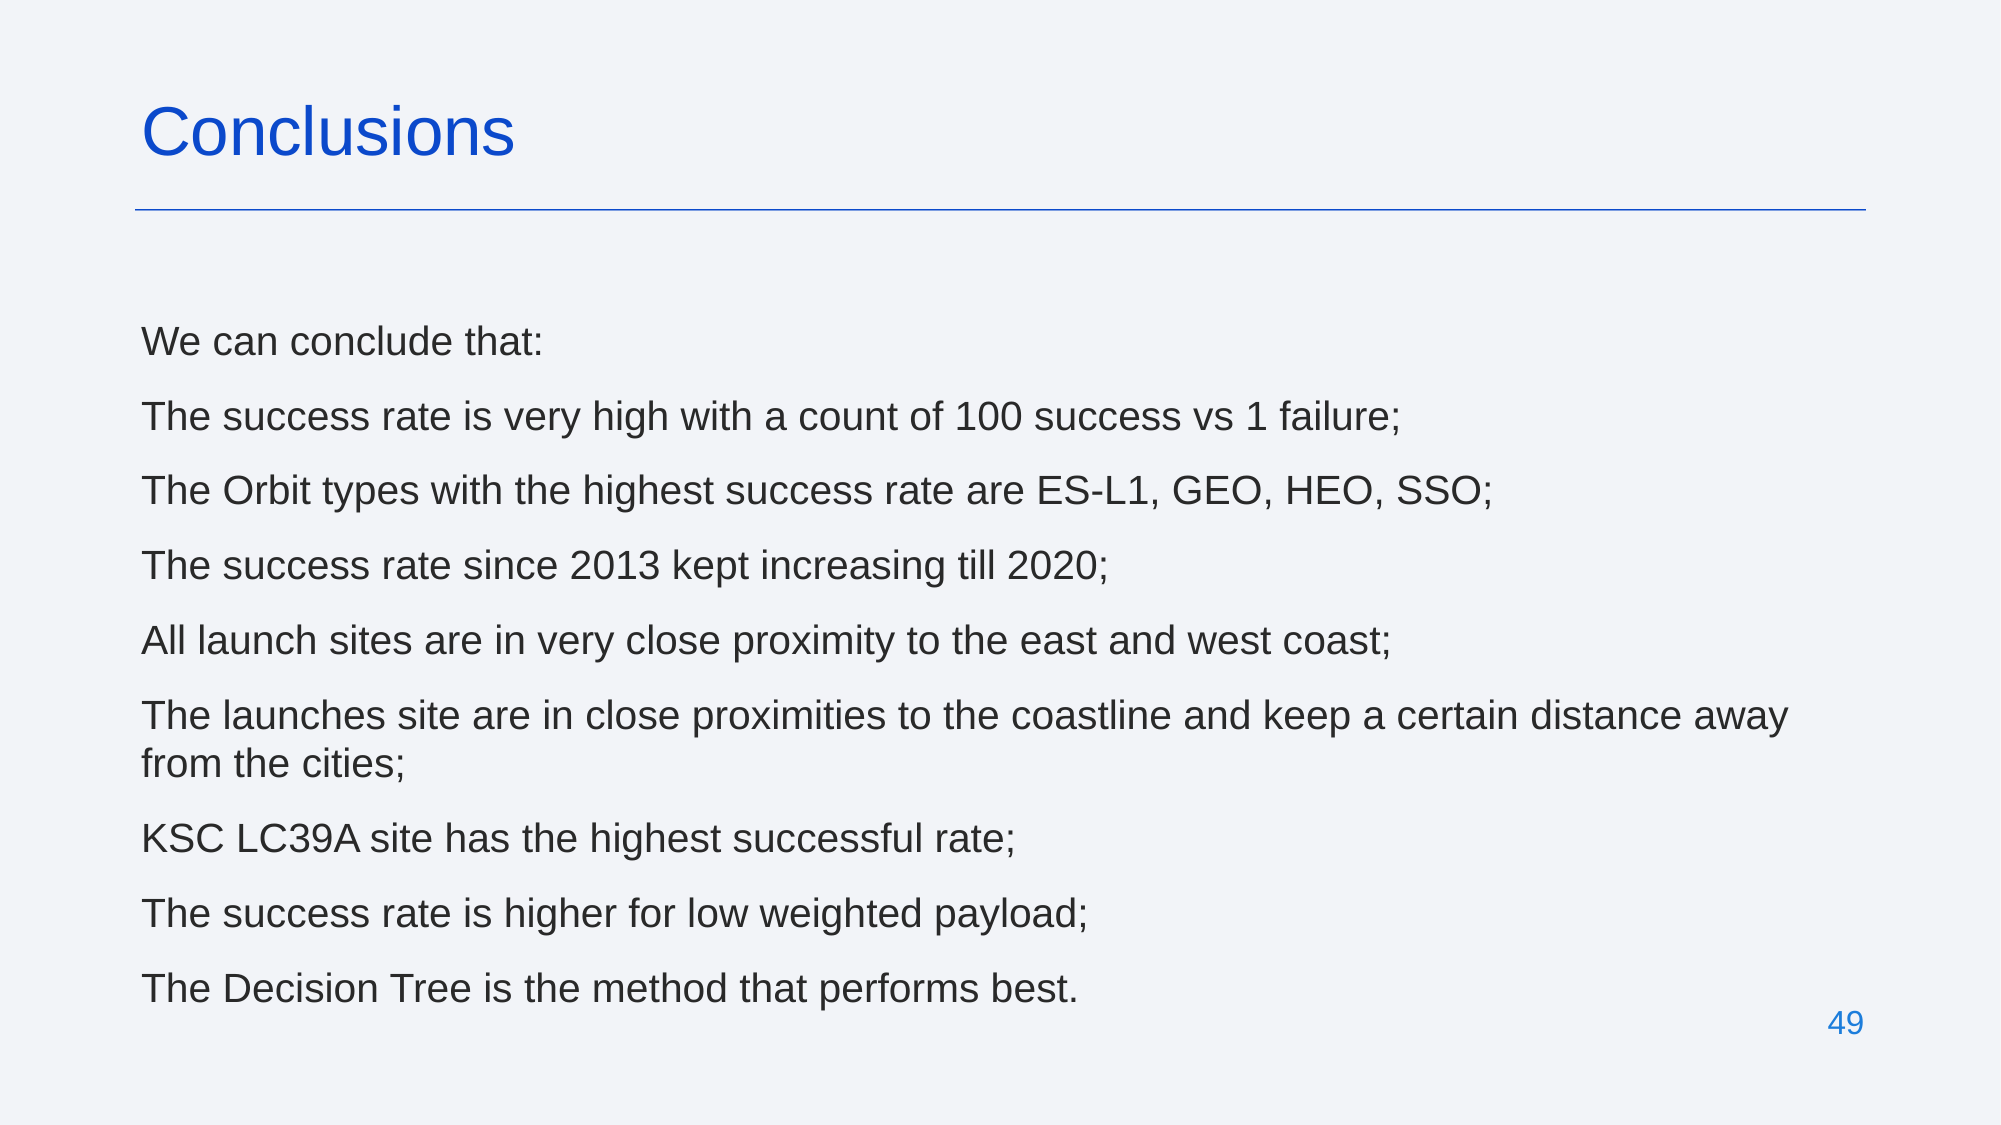

Conclusions
We can conclude that:
The success rate is very high with a count of 100 success vs 1 failure;
The Orbit types with the highest success rate are ES-L1, GEO, HEO, SSO;
The success rate since 2013 kept increasing till 2020;
All launch sites are in very close proximity to the east and west coast;
The launches site are in close proximities to the coastline and keep a certain distance away from the cities;
KSC LC39A site has the highest successful rate;
The success rate is higher for low weighted payload;
The Decision Tree is the method that performs best.
49